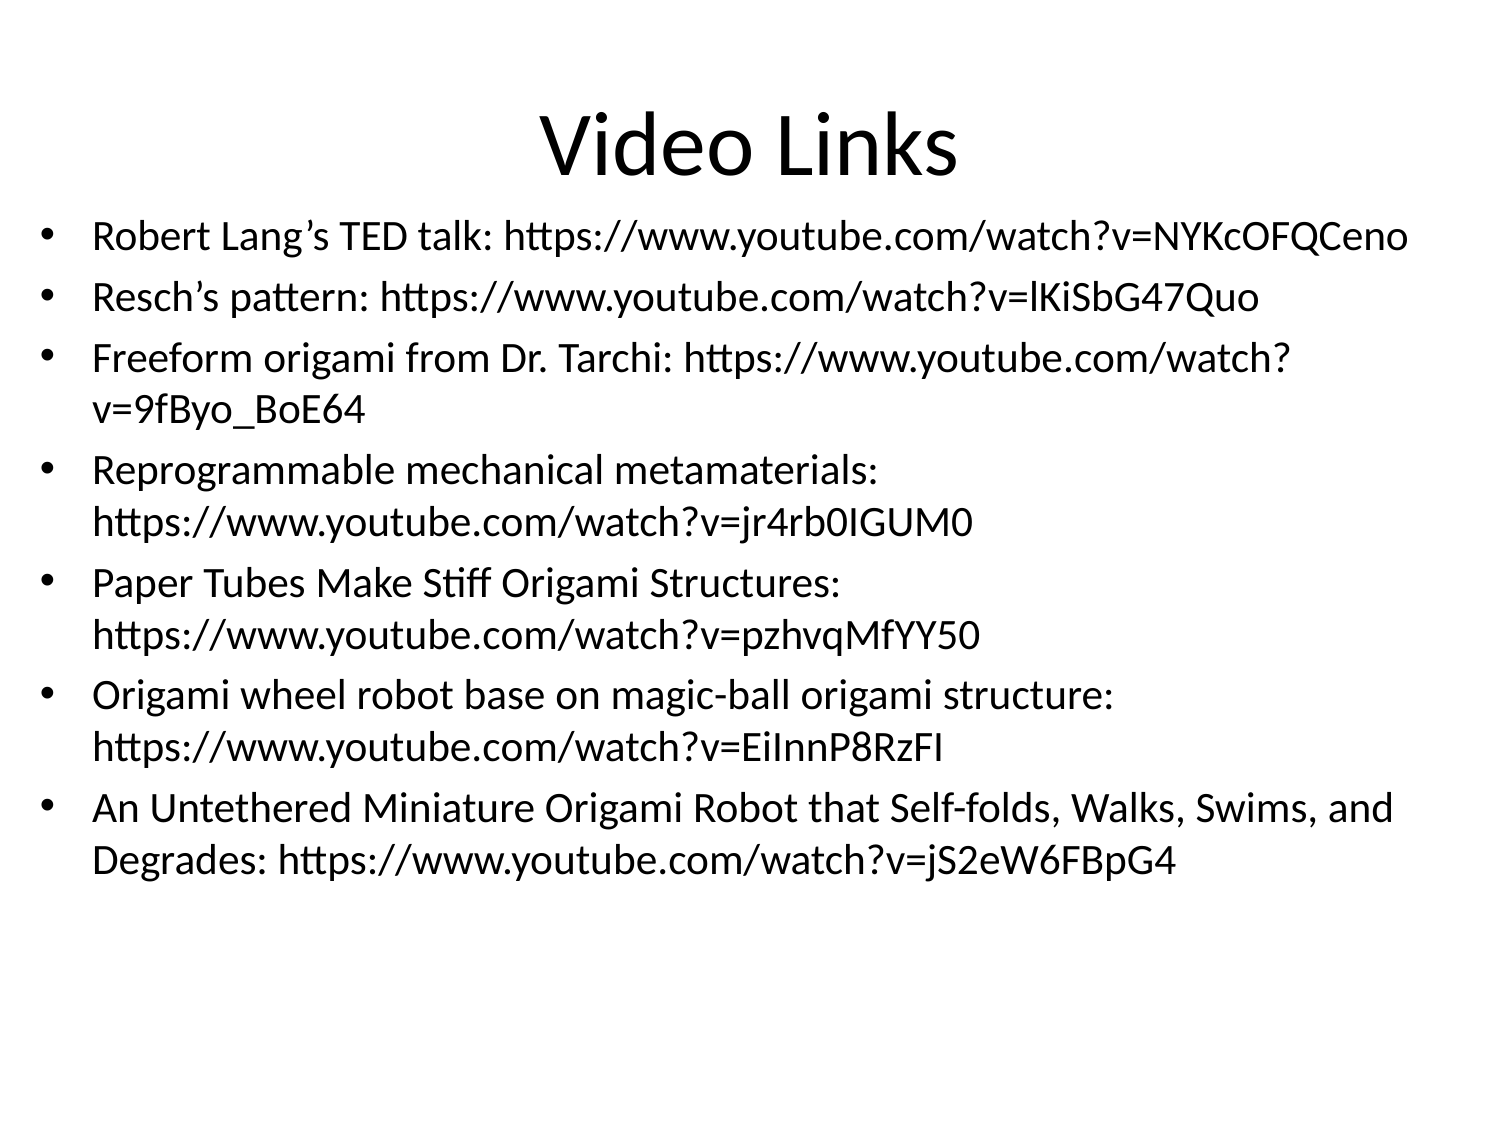

# Video Links
Robert Lang’s TED talk: https://www.youtube.com/watch?v=NYKcOFQCeno
Resch’s pattern: https://www.youtube.com/watch?v=lKiSbG47Quo
Freeform origami from Dr. Tarchi: https://www.youtube.com/watch?v=9fByo_BoE64
Reprogrammable mechanical metamaterials: https://www.youtube.com/watch?v=jr4rb0IGUM0
Paper Tubes Make Stiff Origami Structures: https://www.youtube.com/watch?v=pzhvqMfYY50
Origami wheel robot base on magic-ball origami structure: https://www.youtube.com/watch?v=EiInnP8RzFI
An Untethered Miniature Origami Robot that Self-folds, Walks, Swims, and Degrades: https://www.youtube.com/watch?v=jS2eW6FBpG4